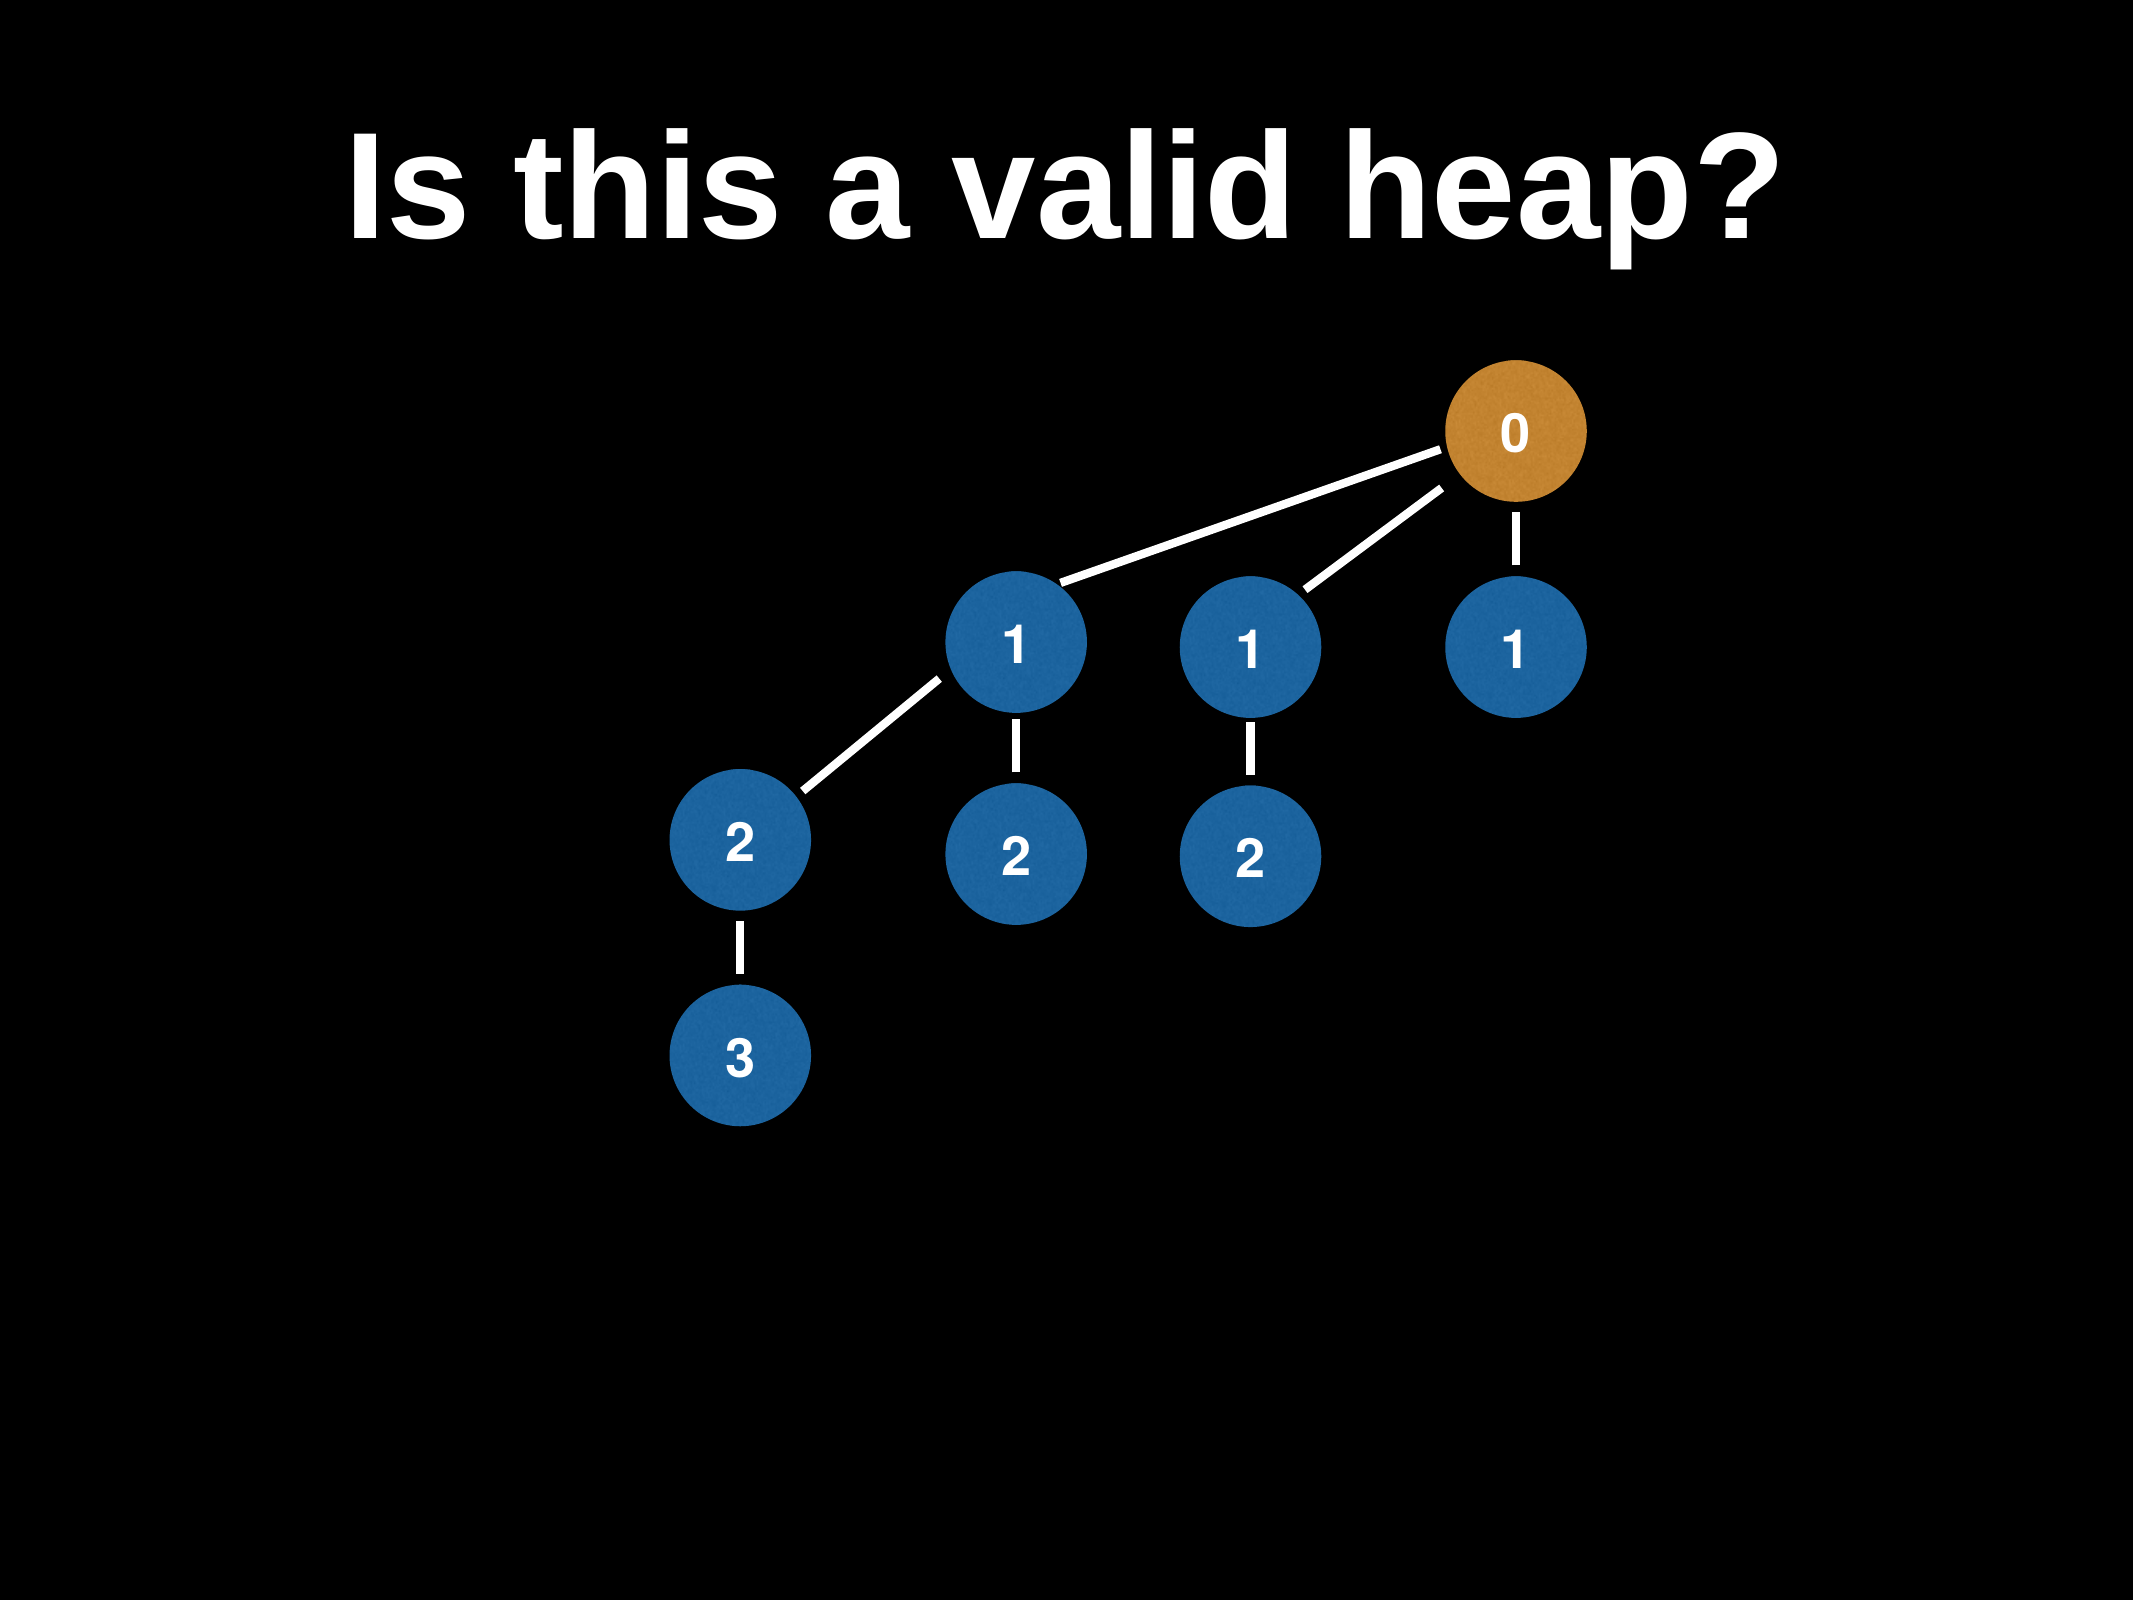

# Is this a valid heap?
0

1
1
1

2
2
2

3